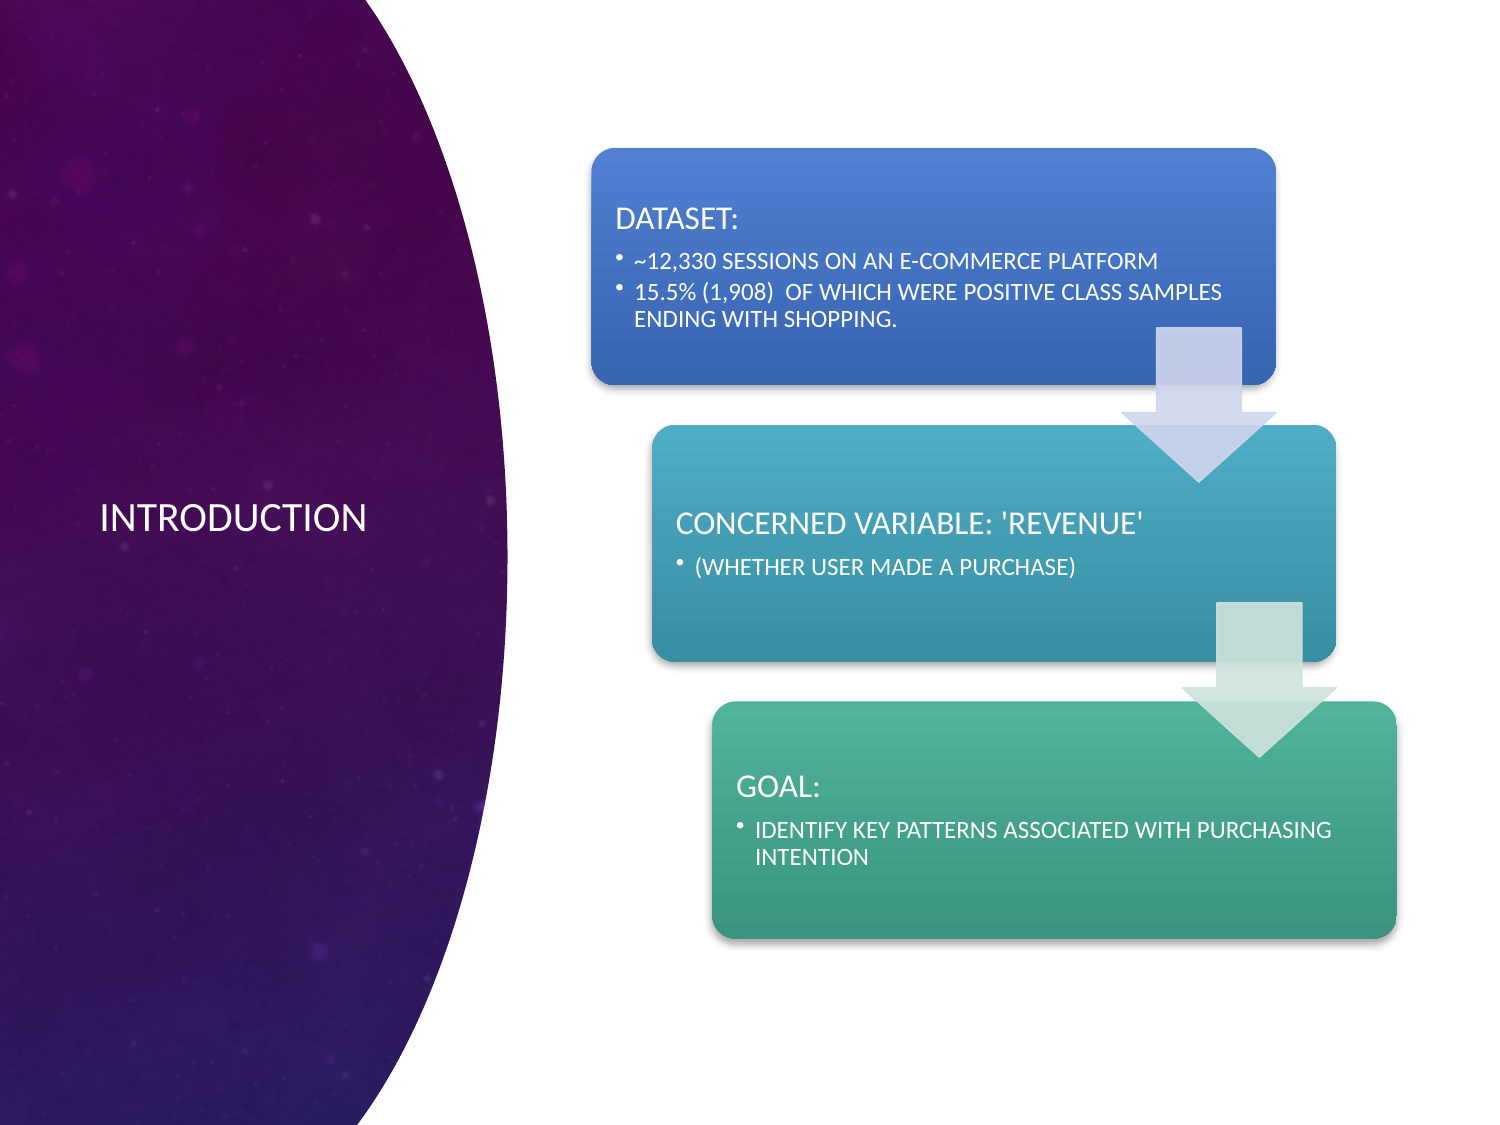

# Introduction
Dataset:
~12,330 sessions on an e-commerce platform
15.5% (1,908)  of which were positive class samples ending with shopping.
Concerned Variable: 'Revenue'
(whether user made a purchase)
Goal:
Identify key patterns associated with purchasing intention